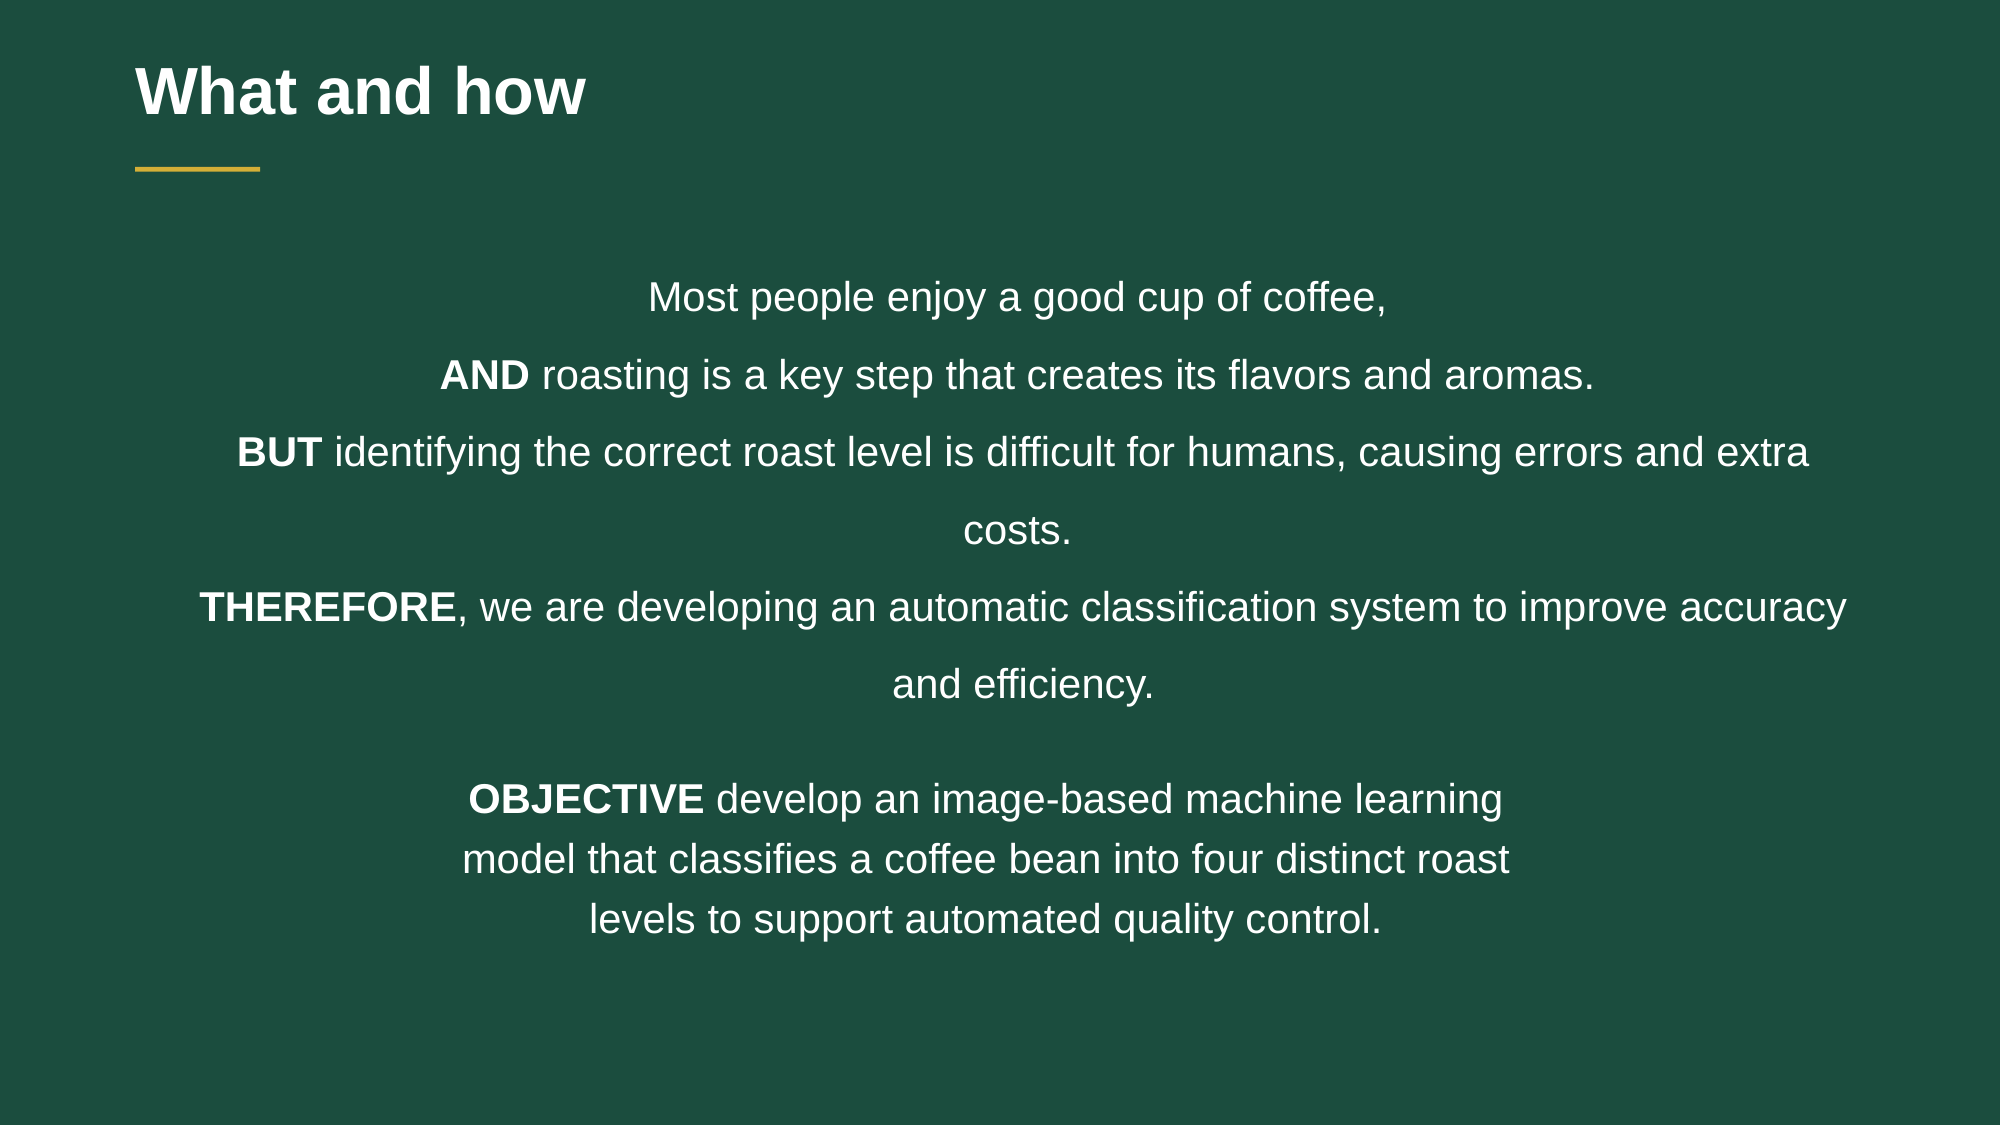

What and how

Most people enjoy a good cup of coffee,
AND roasting is a key step that creates its flavors and aromas.
BUT identifying the correct roast level is difficult for humans, causing errors and extra costs.
THEREFORE, we are developing an automatic classification system to improve accuracy and efficiency.
OBJECTIVE develop an image-based machine learning model that classifies a coffee bean into four distinct roast levels to support automated quality control.